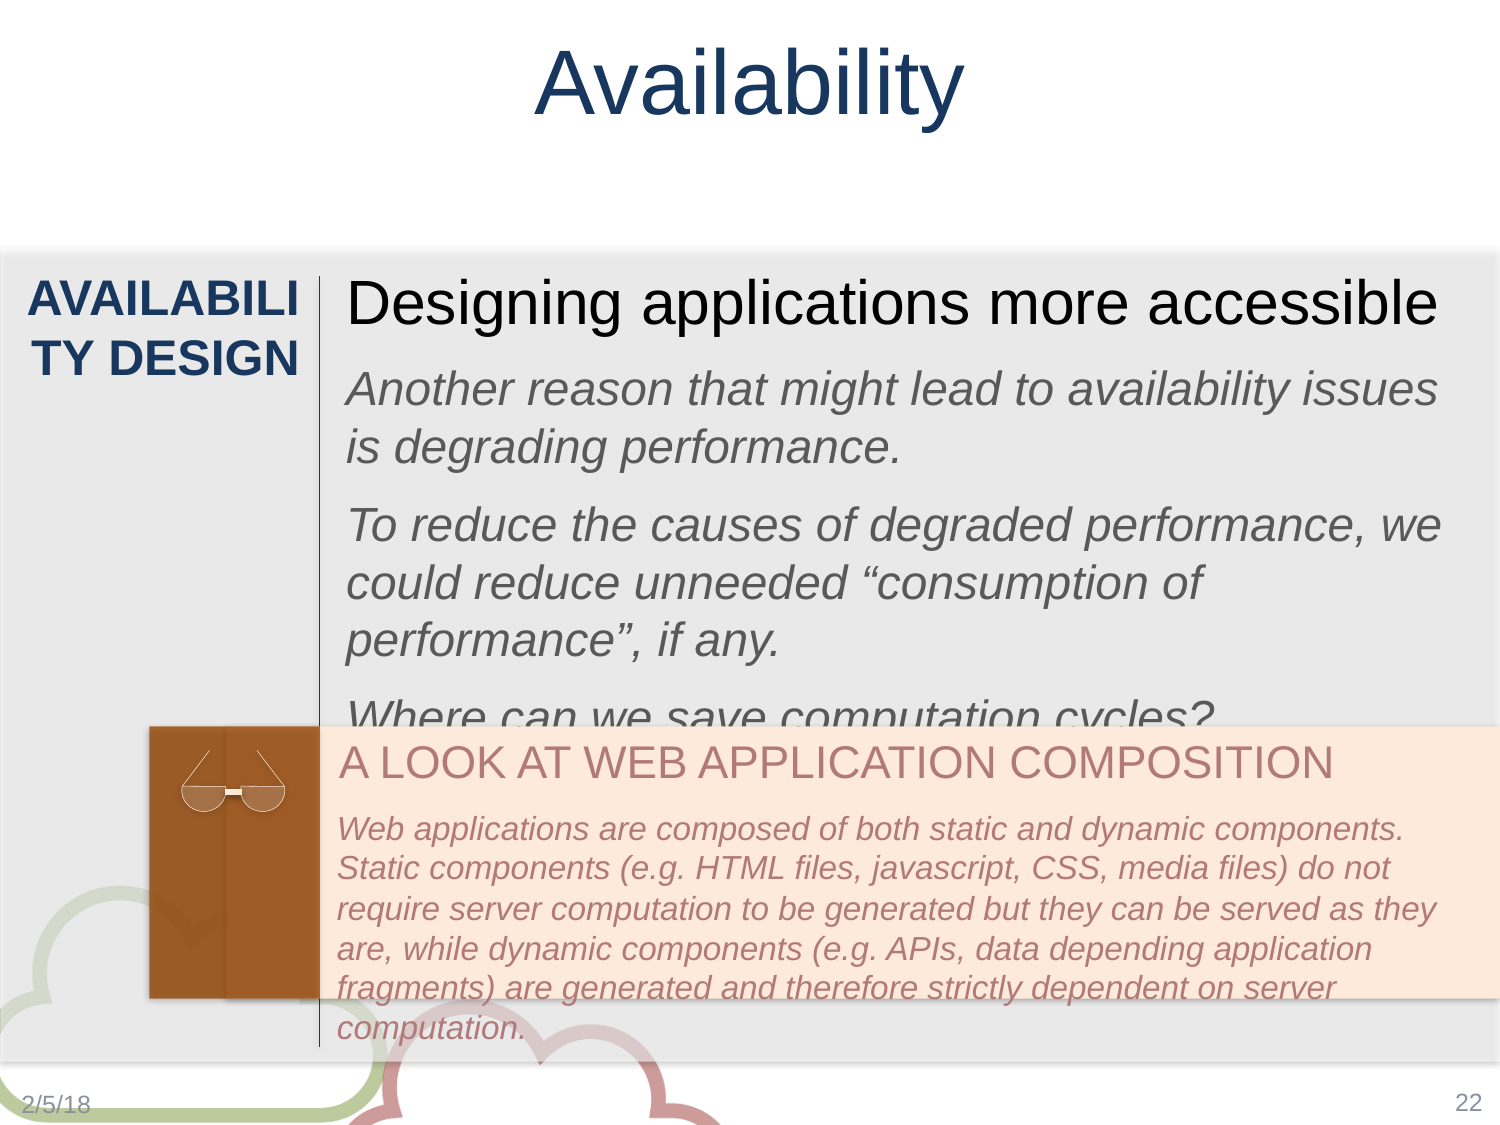

# Availability

Designing applications more accessible
Another reason that might lead to availability issues is degrading performance.
To reduce the causes of degraded performance, we could reduce unneeded “consumption of performance”, if any.
Where can we save computation cycles?
AVAILABILITY DESIGN

A LOOK AT WEB APPLICATION COMPOSITION
Web applications are composed of both static and dynamic components. Static components (e.g. HTML files, javascript, CSS, media files) do not require server computation to be generated but they can be served as they are, while dynamic components (e.g. APIs, data depending application fragments) are generated and therefore strictly dependent on server computation.

22
2/5/18